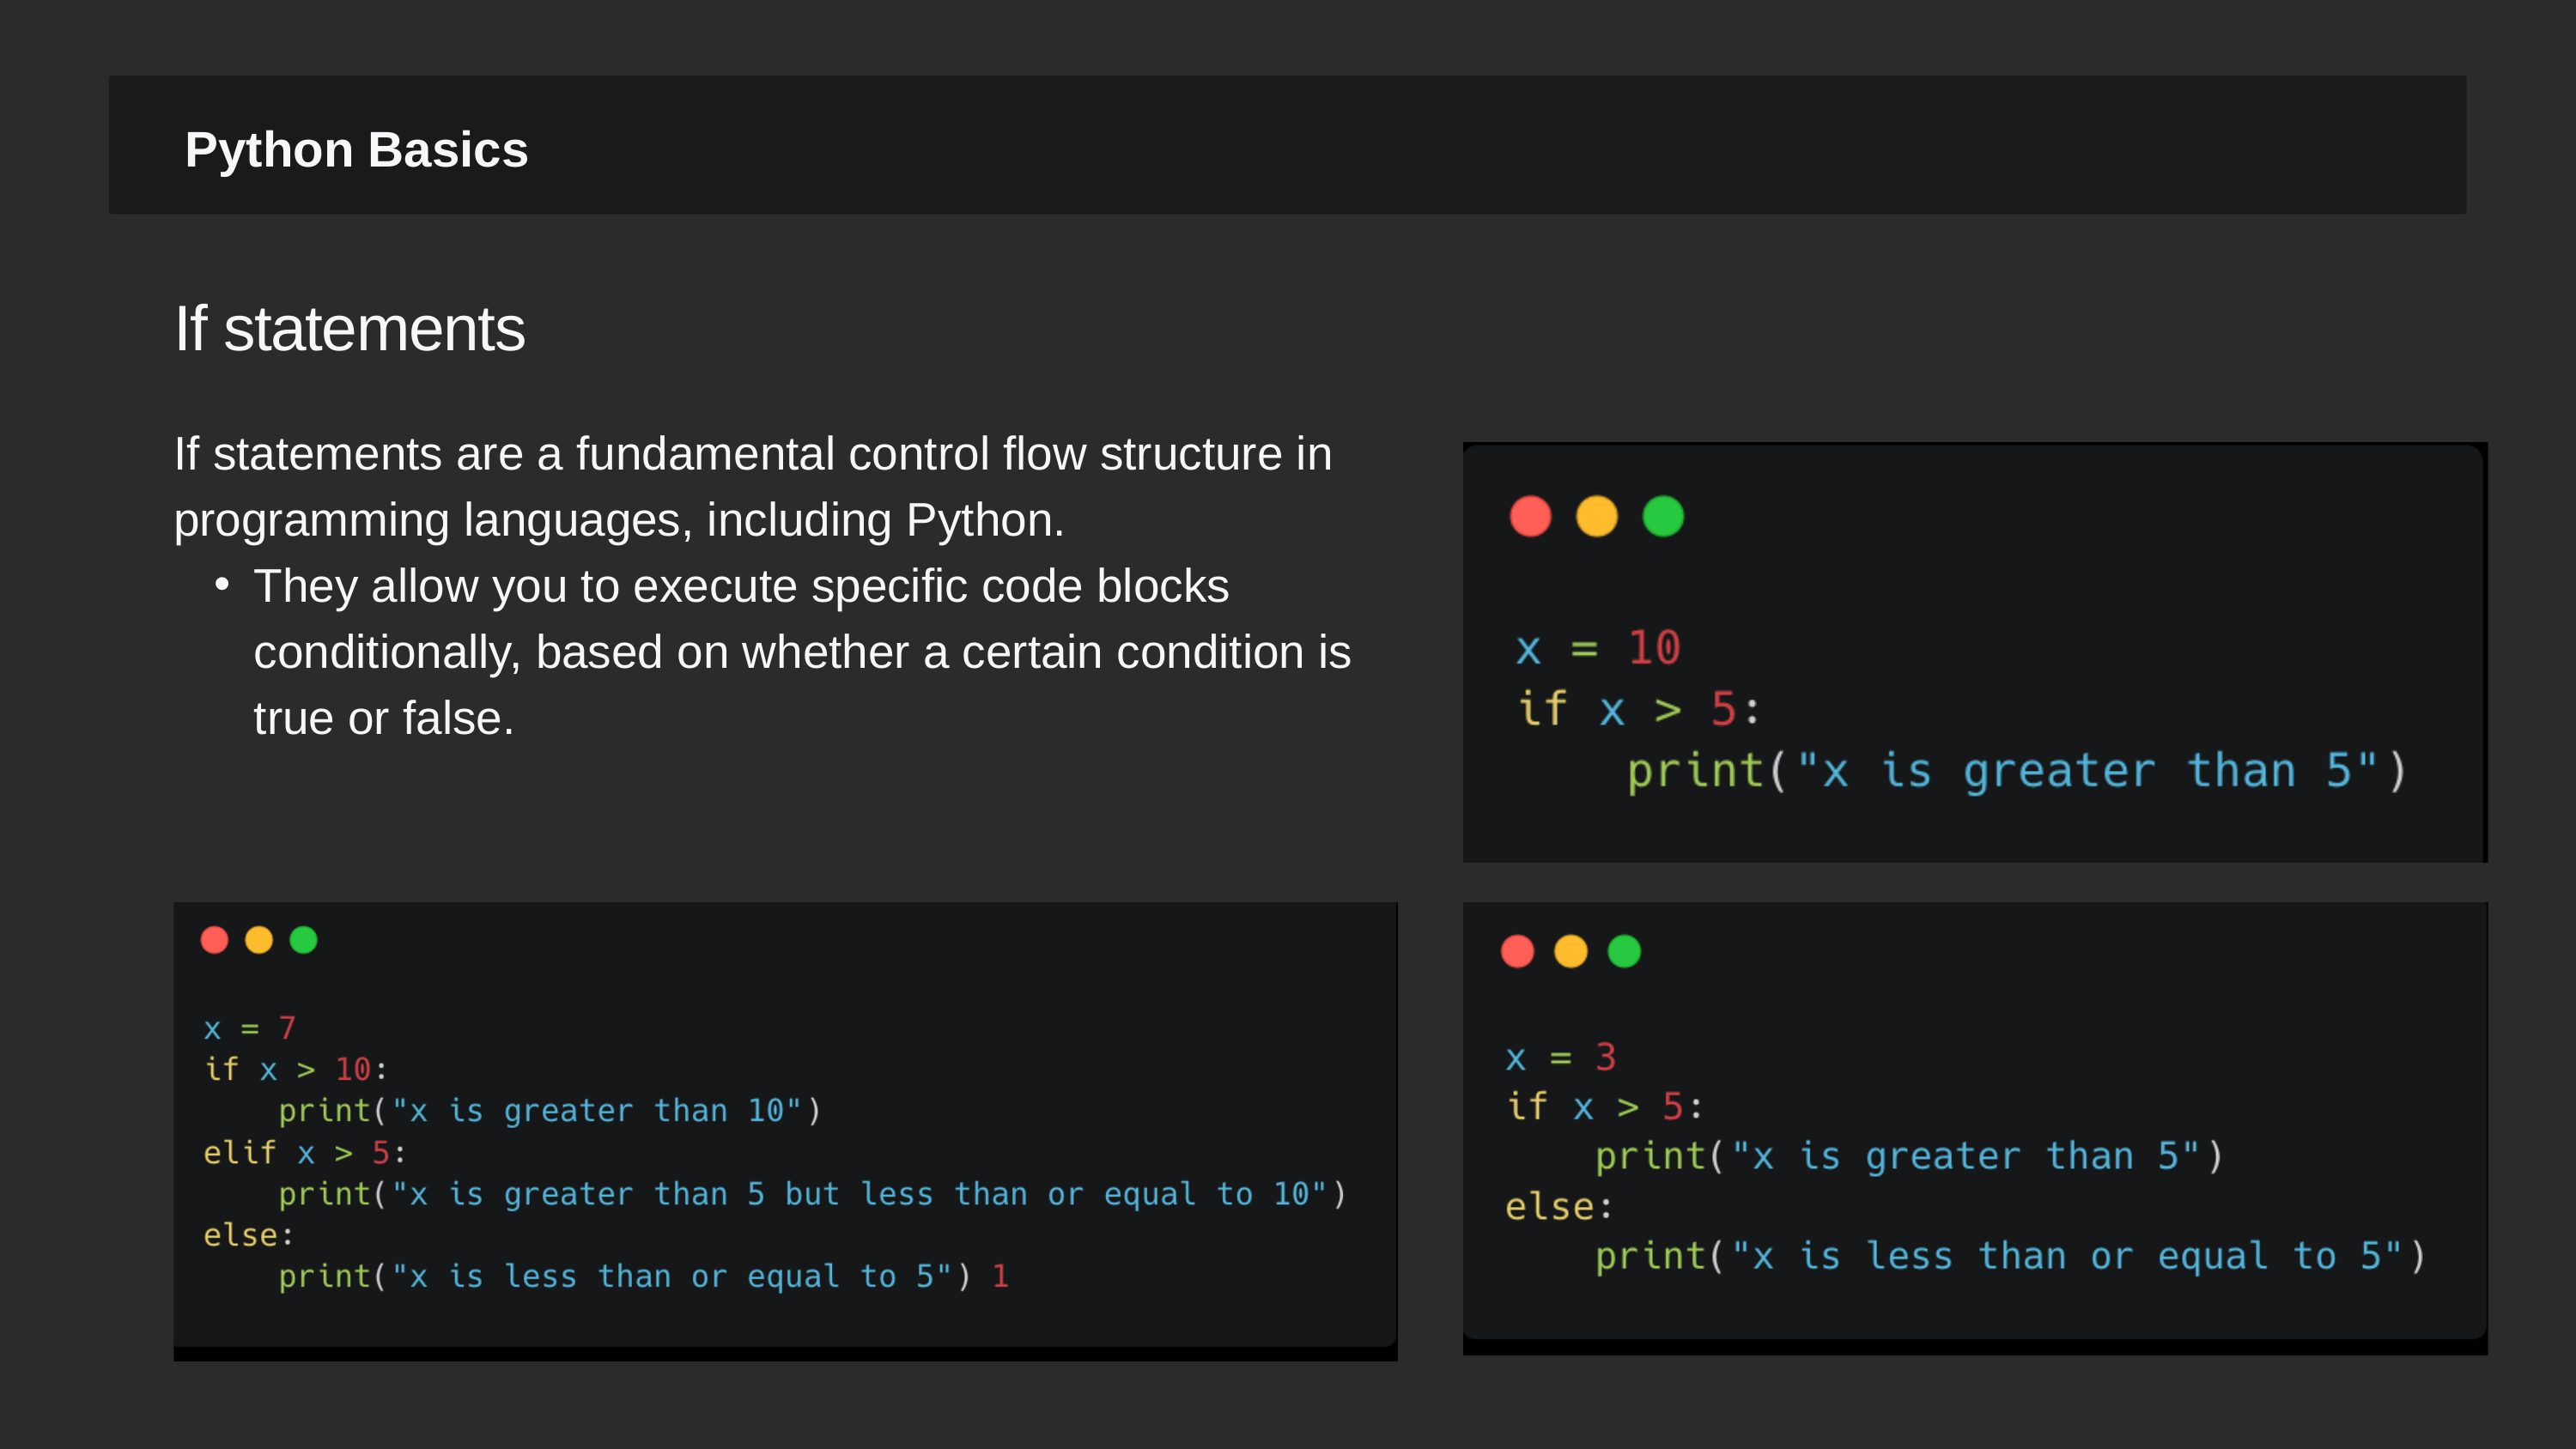

Python Basics
If statements
If statements are a fundamental control flow structure in programming languages, including Python.
They allow you to execute specific code blocks conditionally, based on whether a certain condition is true or false.